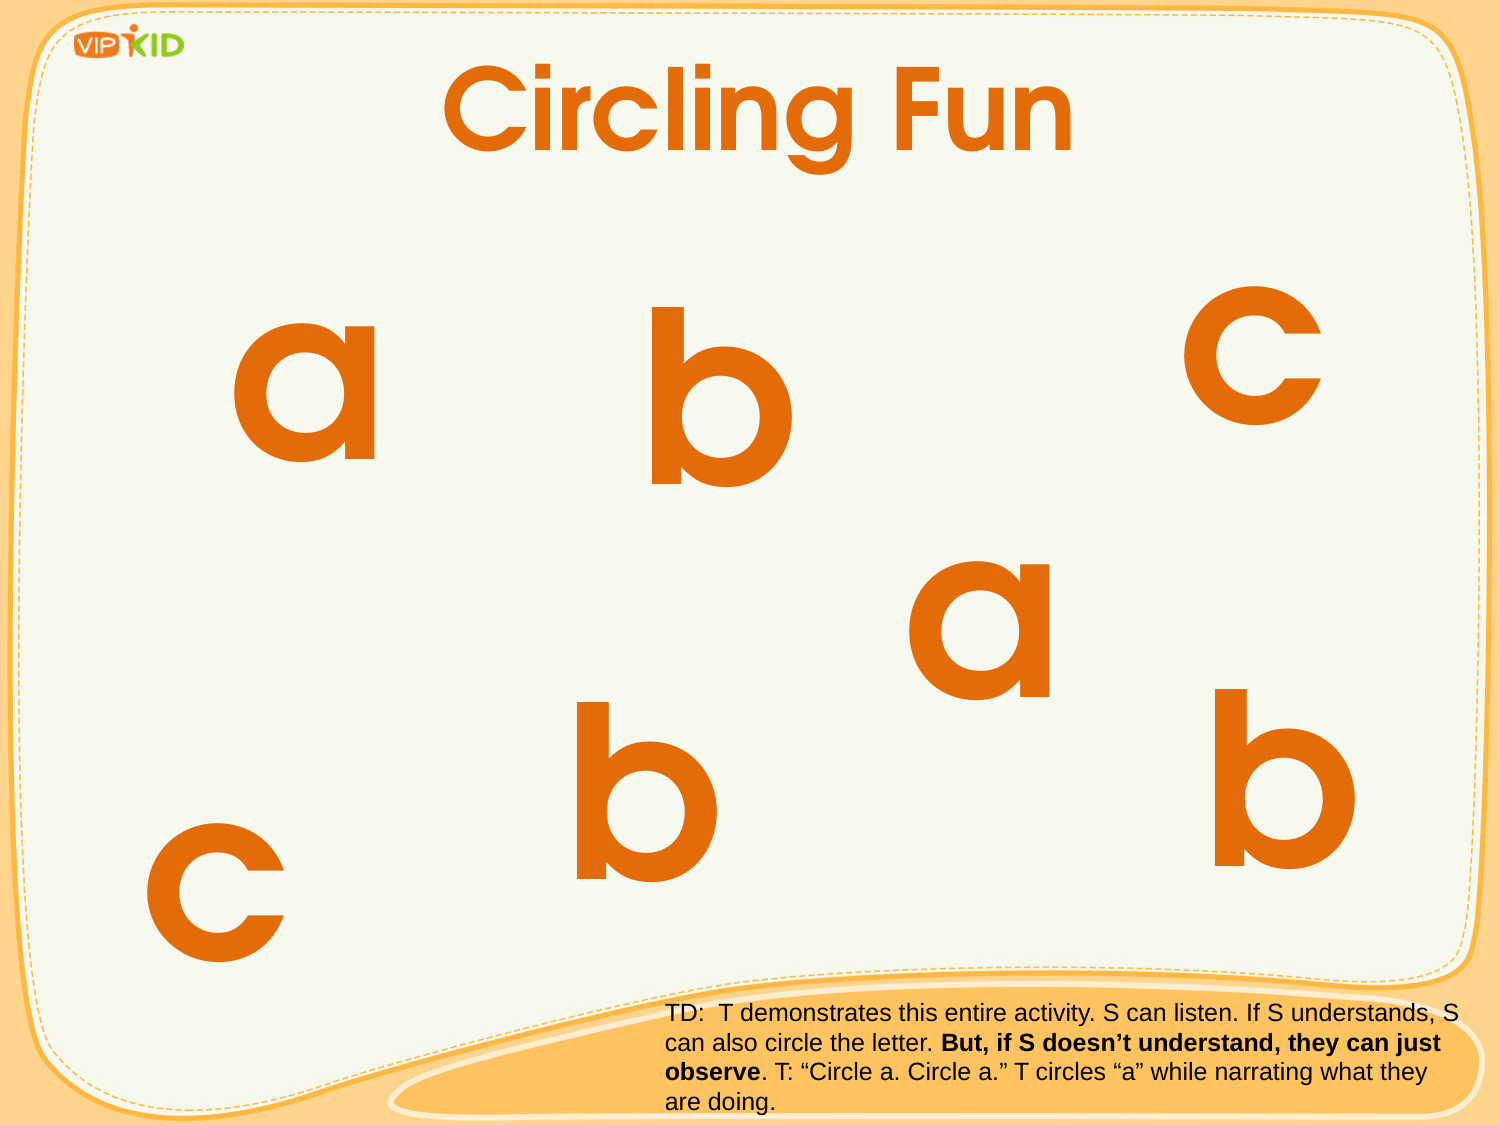

Circling Fun
c
a
b
a
b
b
c
TD:  T demonstrates this entire activity. S can listen. If S understands, S can also circle the letter. But, if S doesn’t understand, they can just observe. T: “Circle a. Circle a.” T circles “a” while narrating what they are doing.